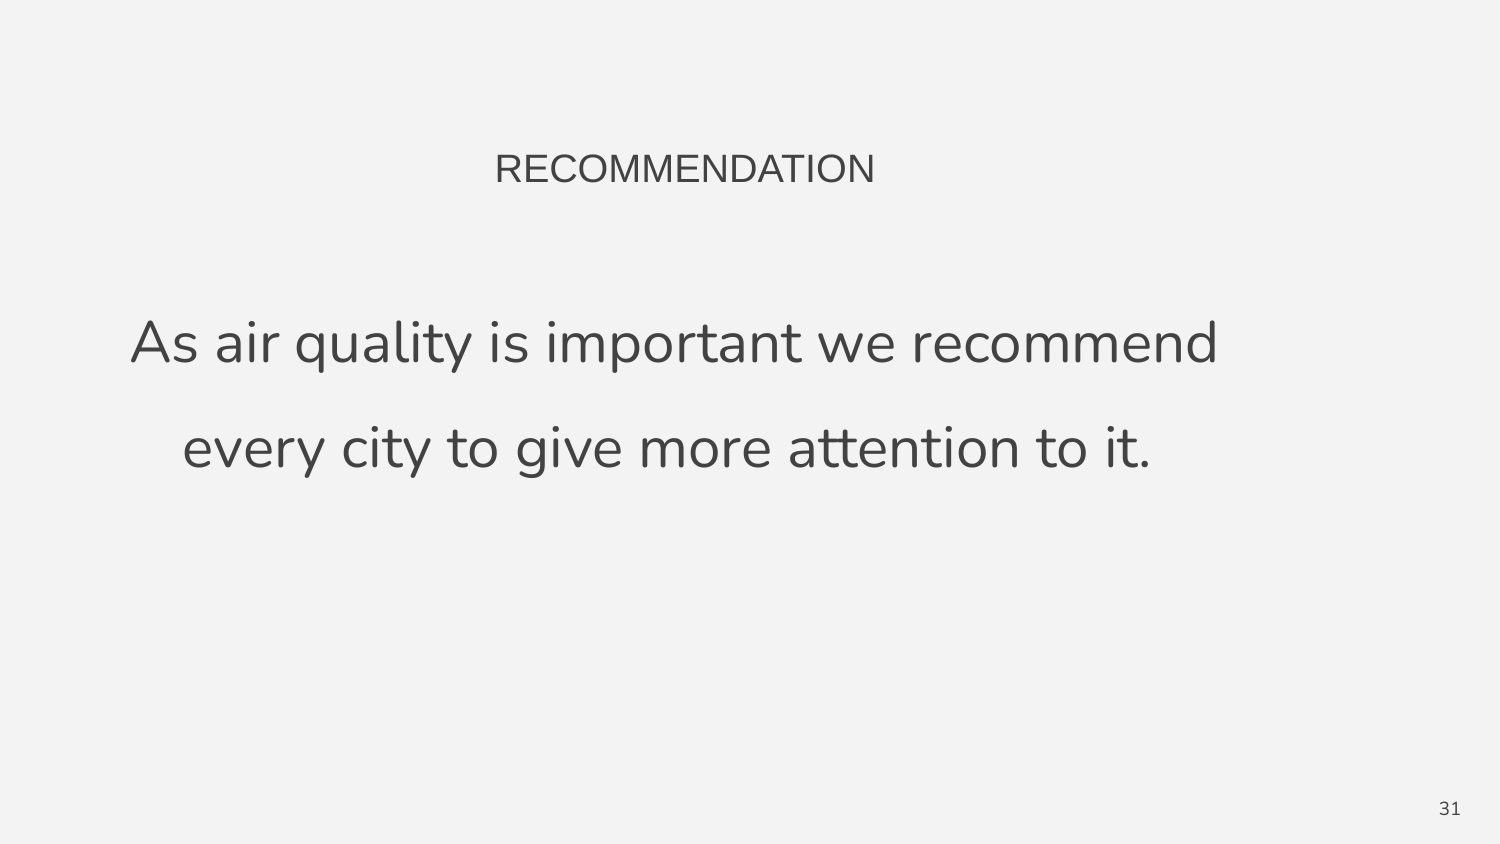

RECOMMENDATION
As air quality is important we recommend every city to give more attention to it.
31